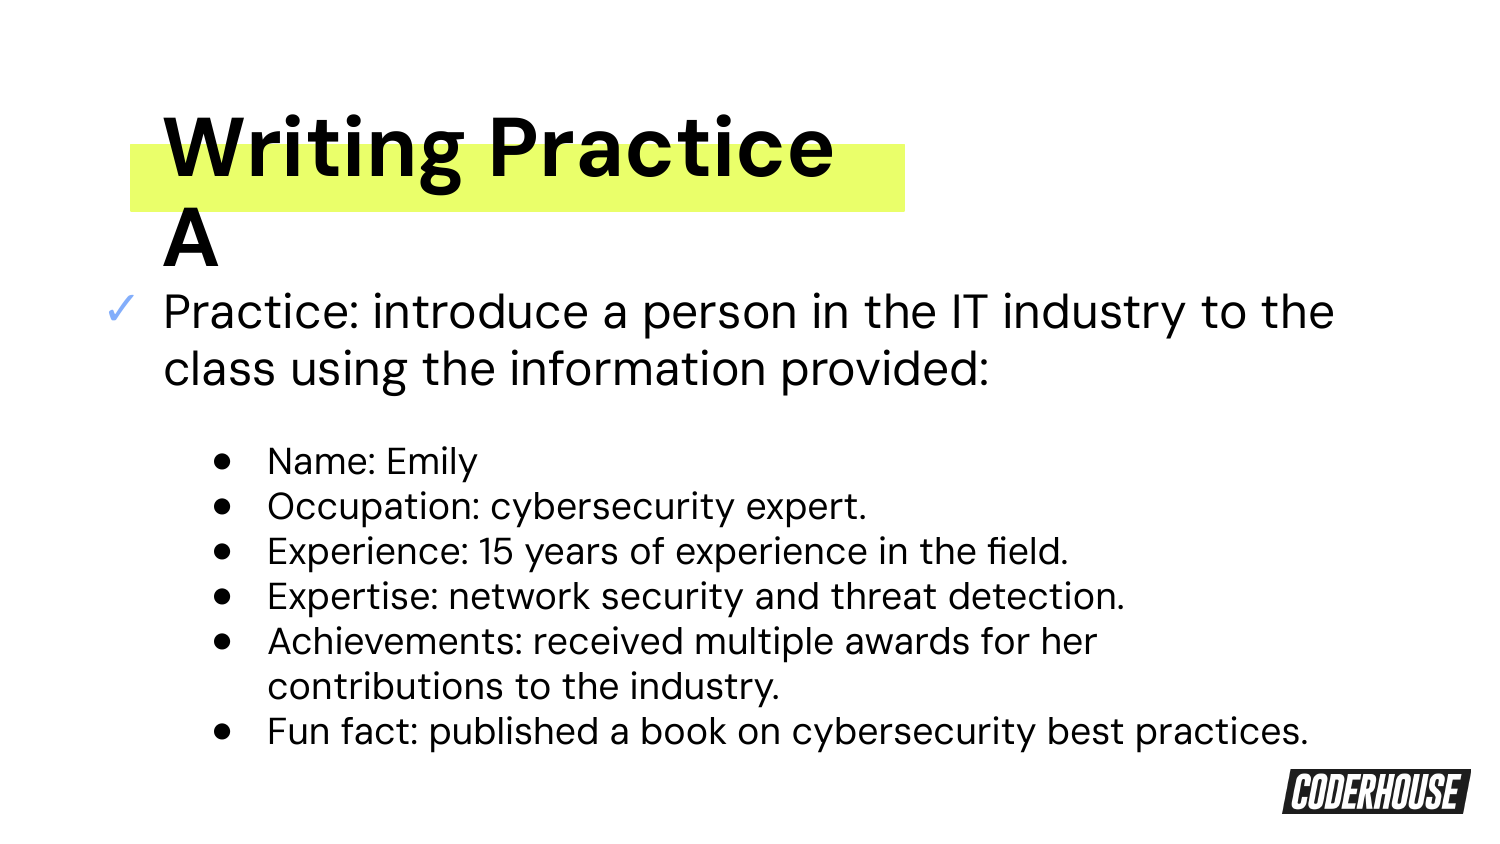

Writing Practice A

Practice: introduce a person in the IT industry to the class using the information provided:
Name: Emily
Occupation: cybersecurity expert.
Experience: 15 years of experience in the field.
Expertise: network security and threat detection.
Achievements: received multiple awards for her contributions to the industry.
Fun fact: published a book on cybersecurity best practices.